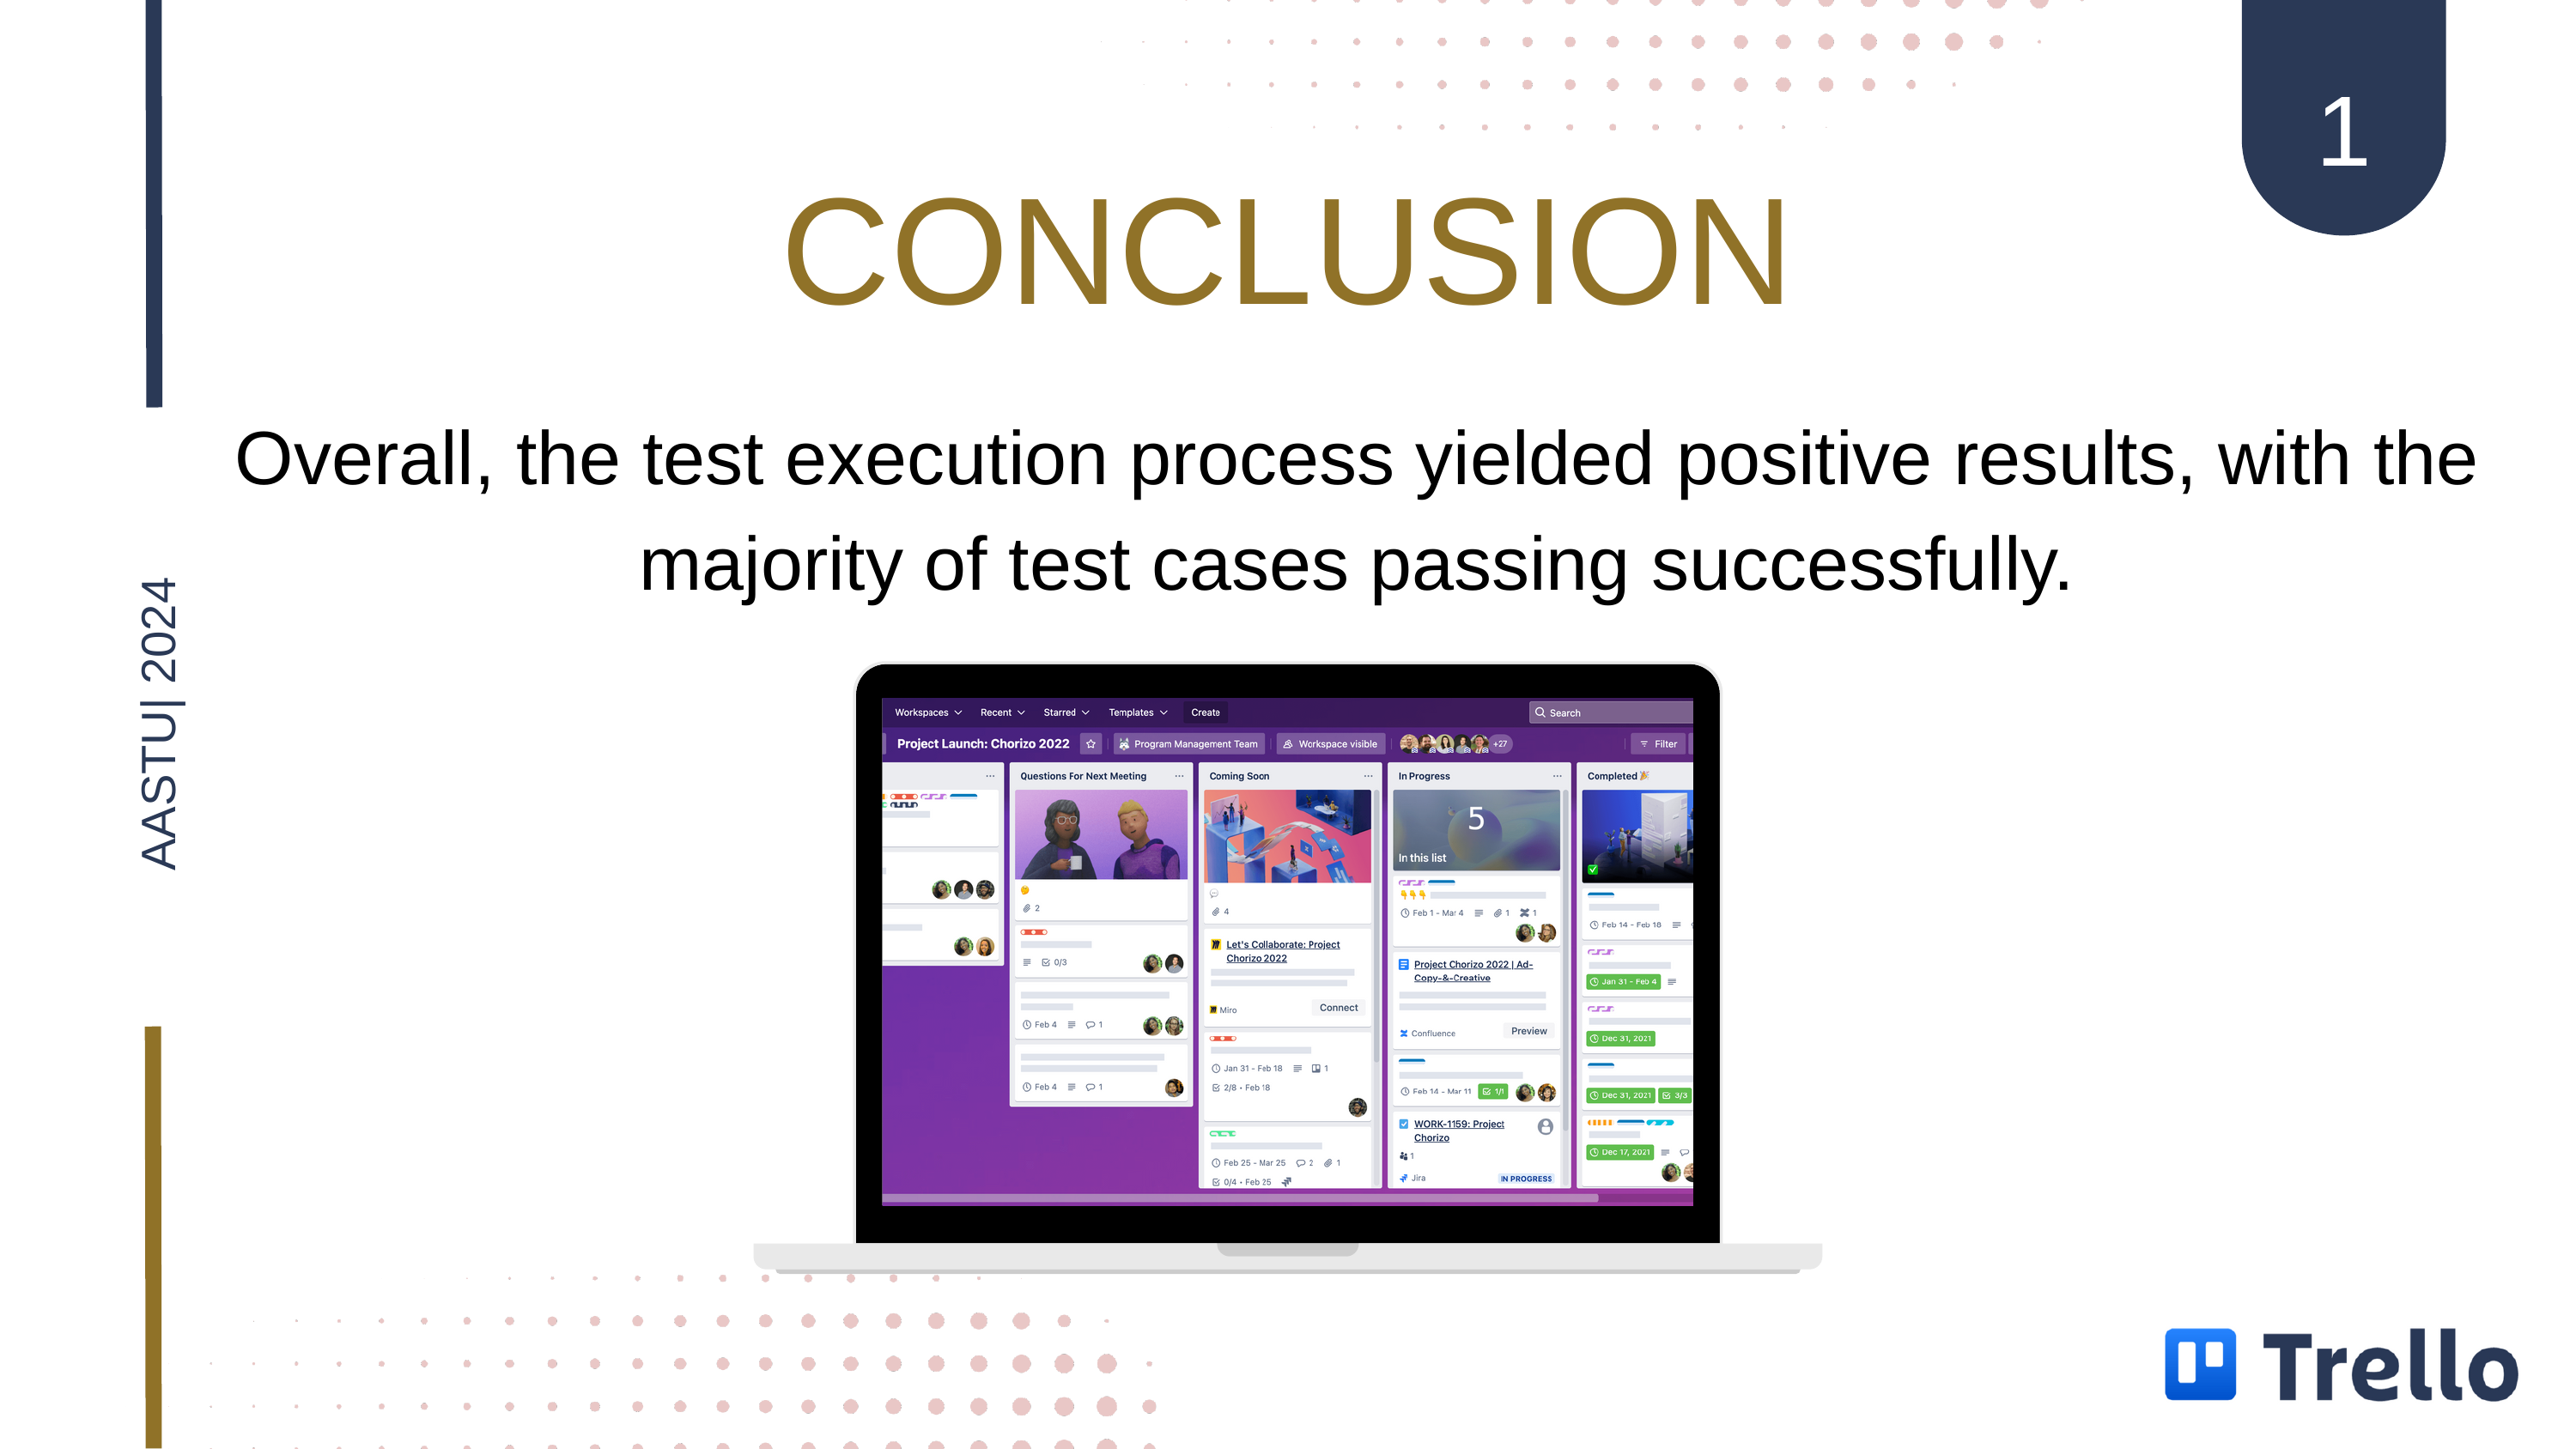

1

CONCLUSION
Overall, the test execution process yielded positive results, with the majority of test cases passing successfully.

AASTU| 2024